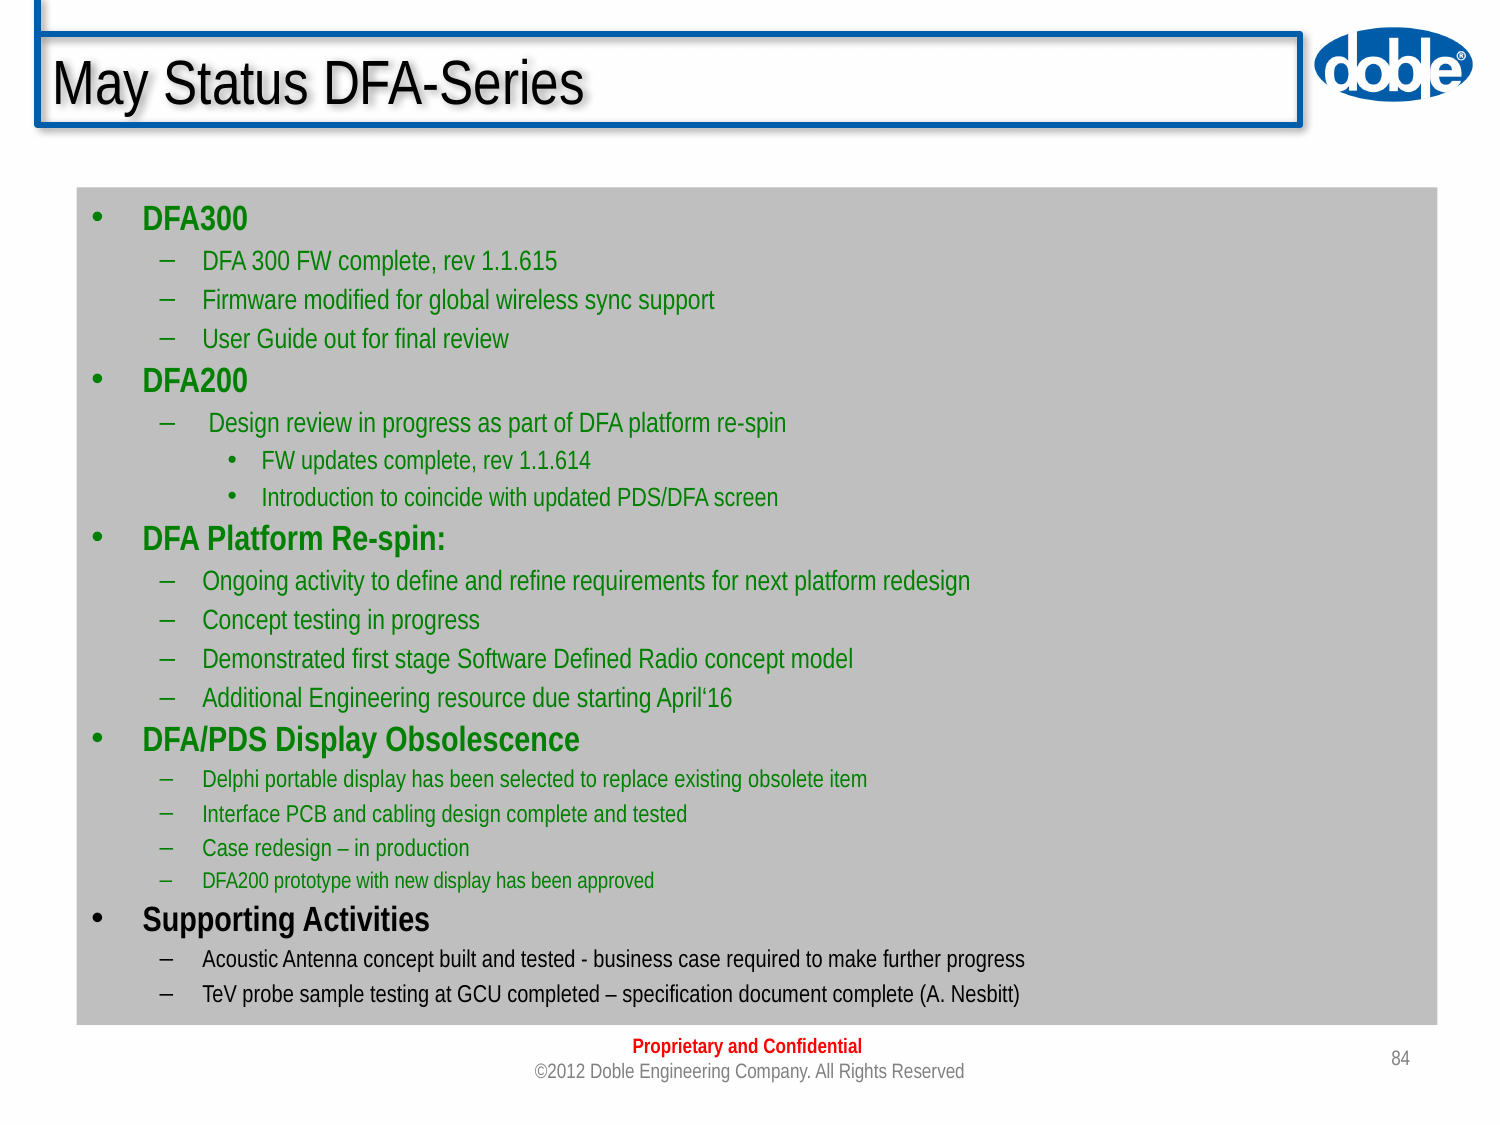

# May Status DFA-Series

DFA300
DFA 300 FW complete, rev 1.1.615
Firmware modified for global wireless sync support
User Guide out for final review
DFA200
 Design review in progress as part of DFA platform re-spin
FW updates complete, rev 1.1.614
Introduction to coincide with updated PDS/DFA screen
DFA Platform Re-spin:
Ongoing activity to define and refine requirements for next platform redesign
Concept testing in progress
Demonstrated first stage Software Defined Radio concept model
Additional Engineering resource due starting April‘16
DFA/PDS Display Obsolescence
Delphi portable display has been selected to replace existing obsolete item
Interface PCB and cabling design complete and tested
Case redesign – in production
DFA200 prototype with new display has been approved
Supporting Activities
Acoustic Antenna concept built and tested - business case required to make further progress
TeV probe sample testing at GCU completed – specification document complete (A. Nesbitt)